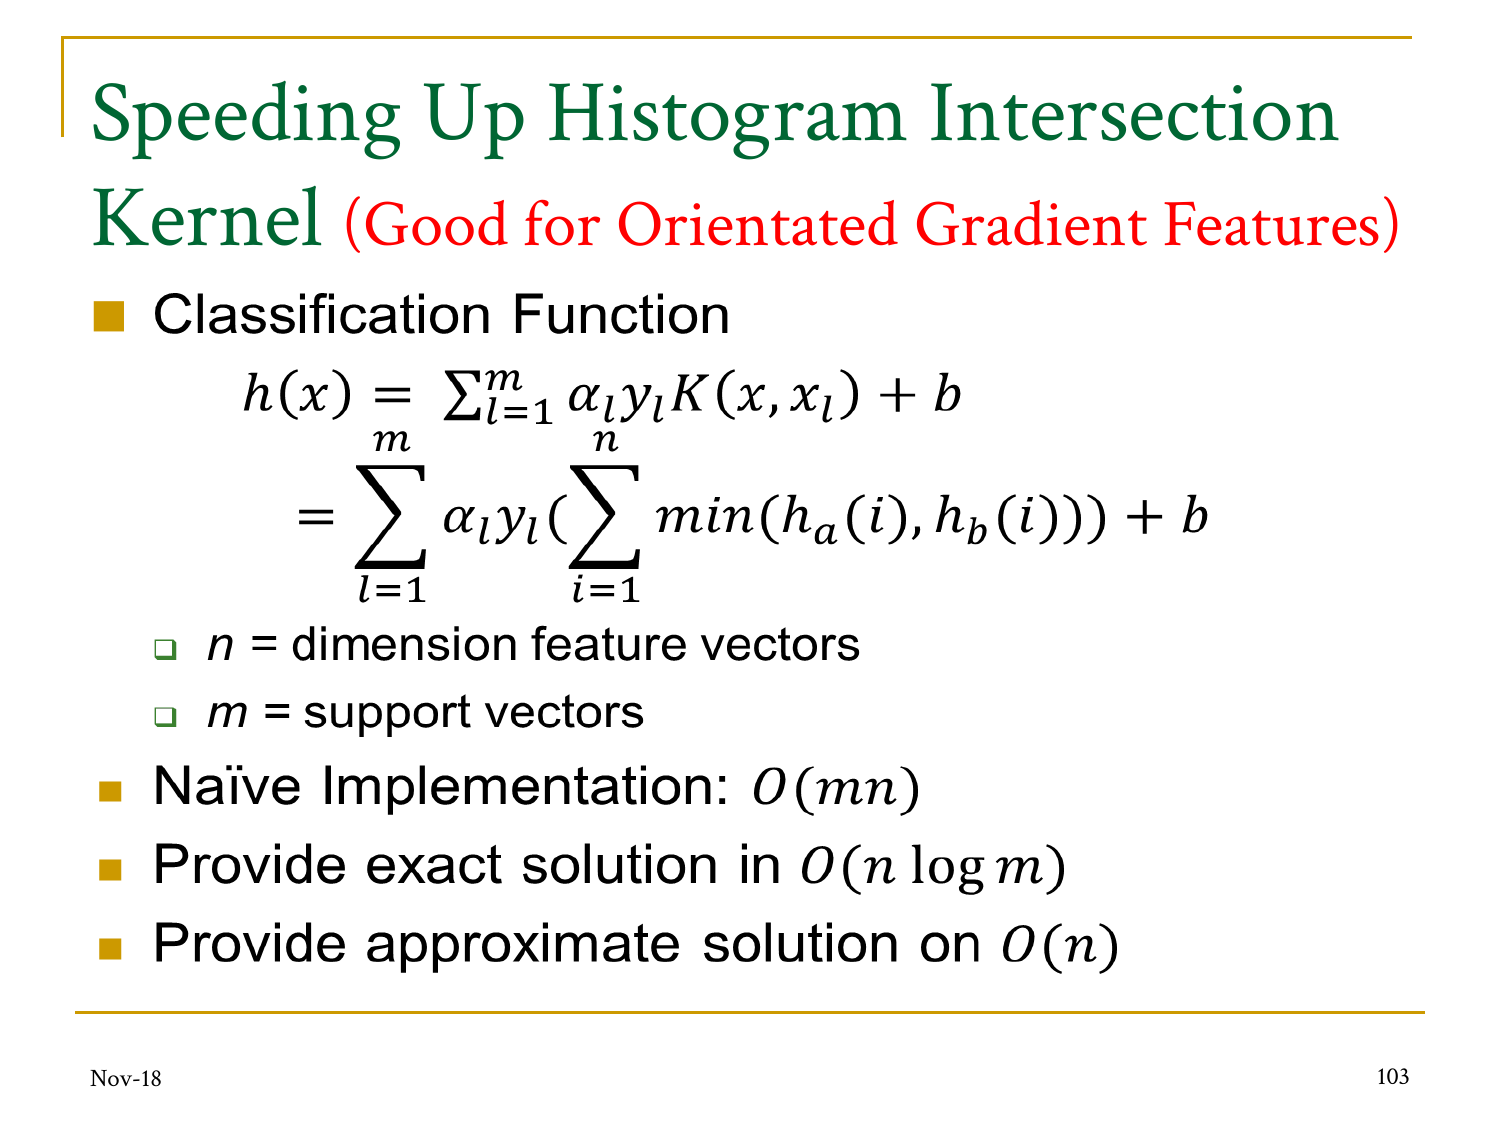

# Speeding Up Histogram Intersection Kernel (Good for Orientated Gradient Features)

Nov-18
103